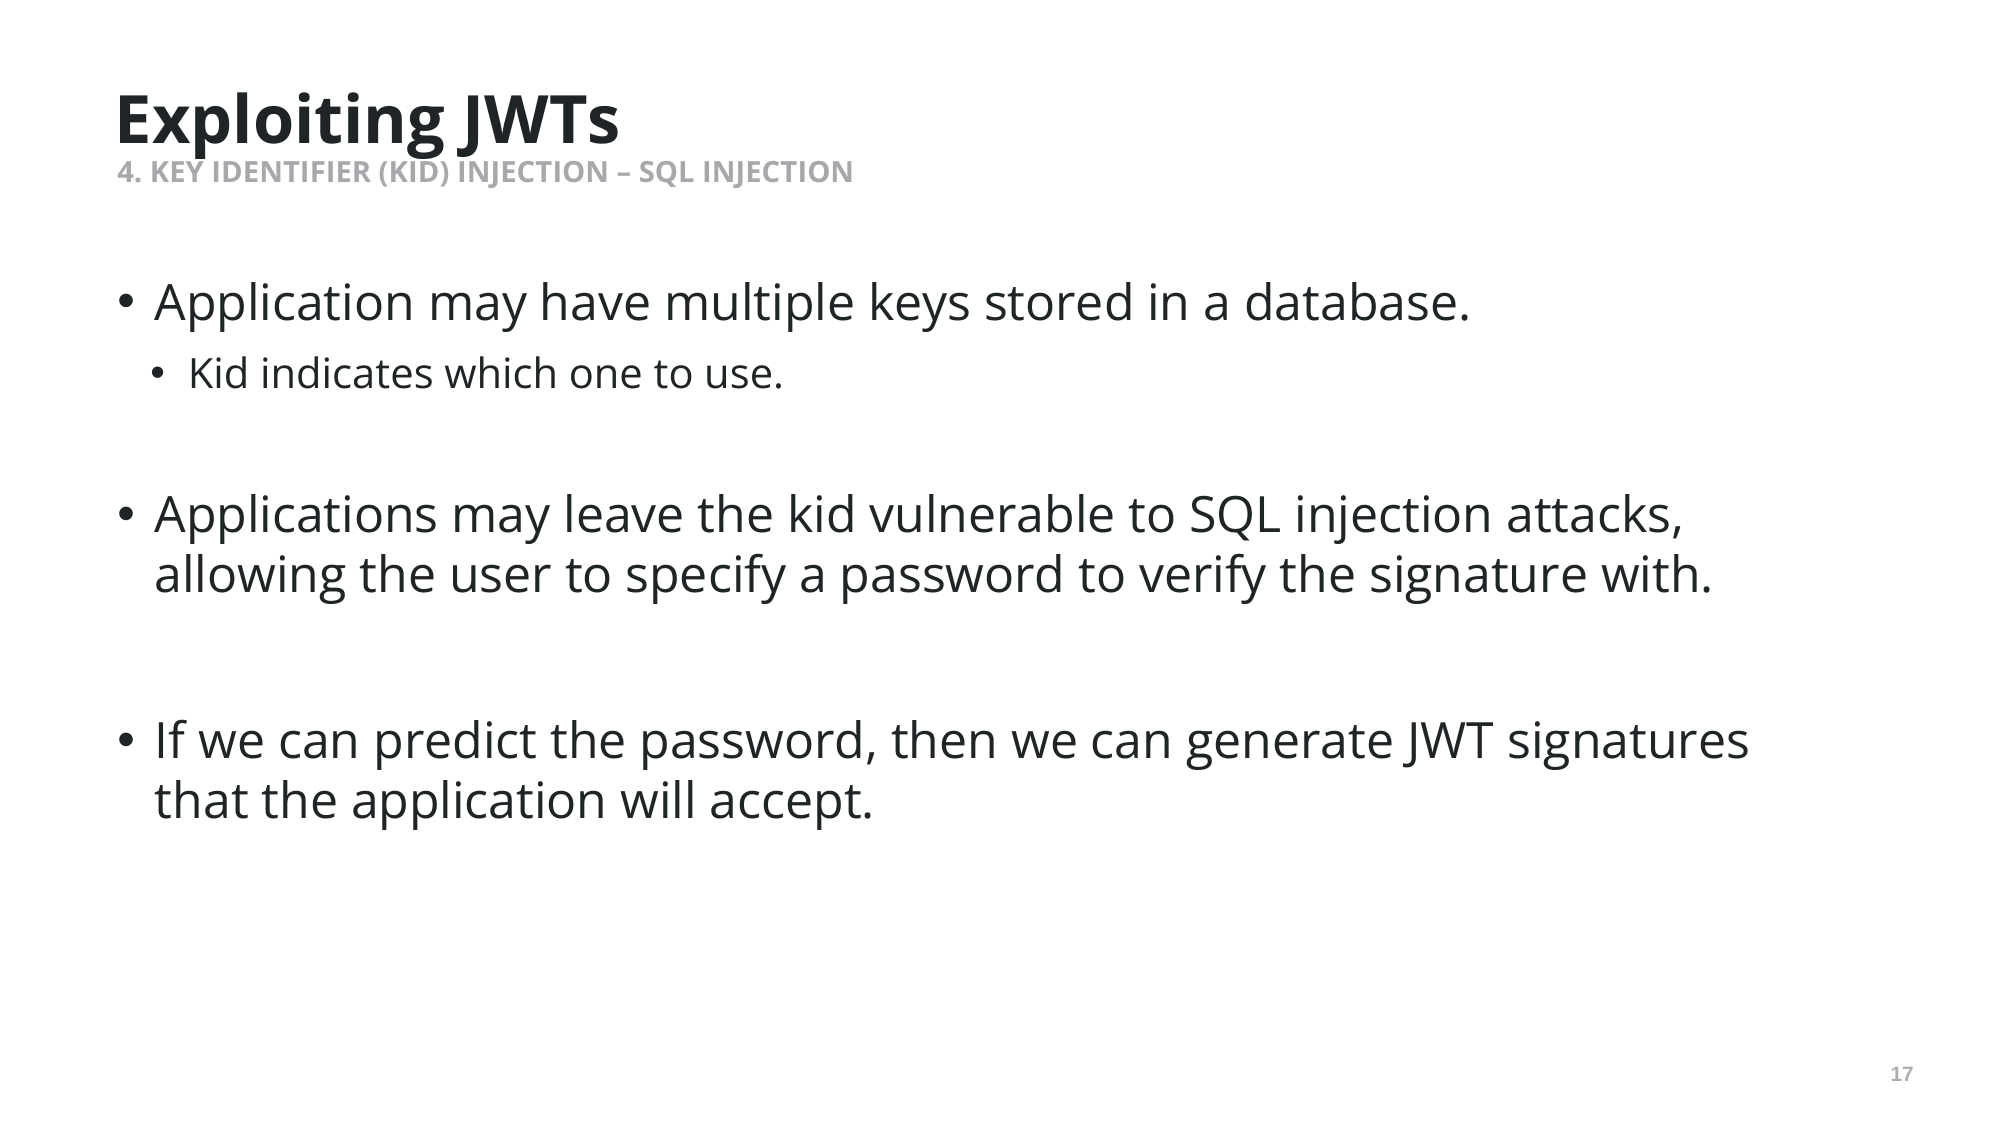

Exploiting JWTs
# 4. Key Identifier (kid) Injection – SQL Injection
Application may have multiple keys stored in a database.
Kid indicates which one to use.

Applications may leave the kid vulnerable to SQL injection attacks, allowing the user to specify a password to verify the signature with.

If we can predict the password, then we can generate JWT signatures that the application will accept.